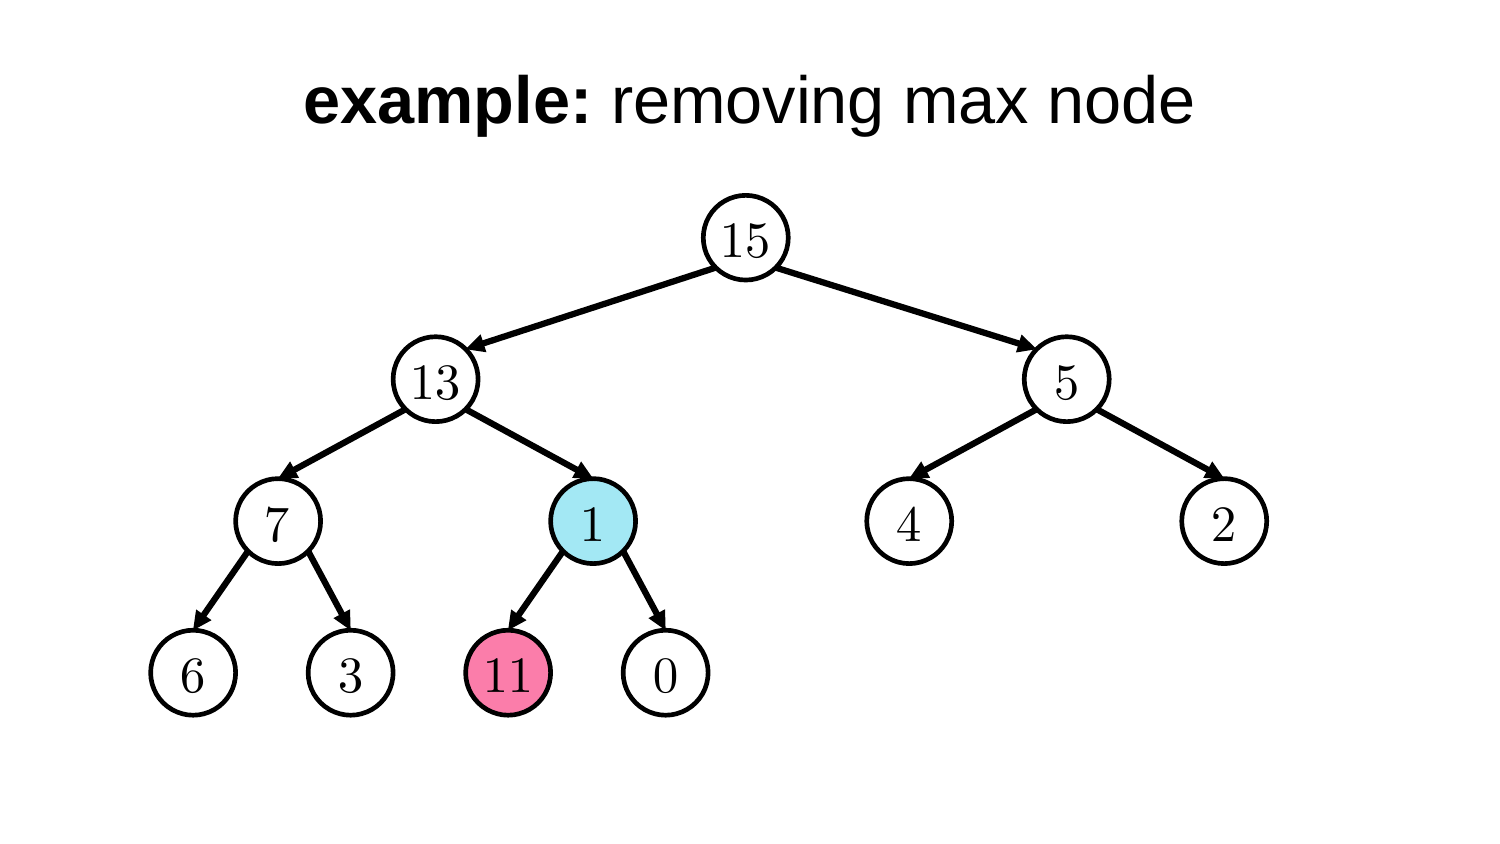

# example: removing max node
15
13
5
7
1
4
2
6
3
11
0